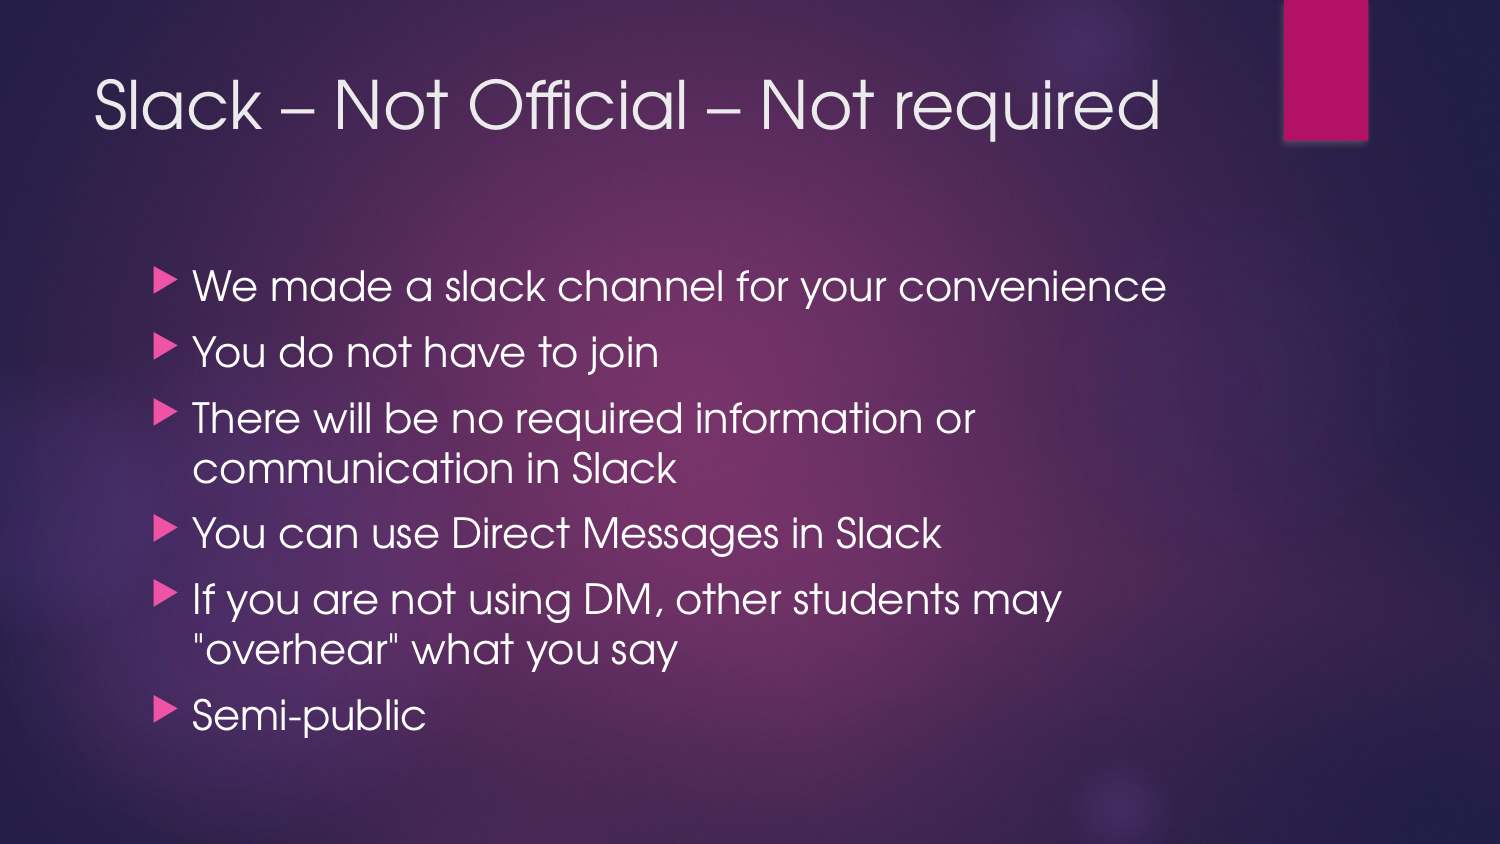

# Slack – Not Official – Not required
We made a slack channel for your convenience
You do not have to join
There will be no required information or communication in Slack
You can use Direct Messages in Slack
If you are not using DM, other students may "overhear" what you say
Semi-public